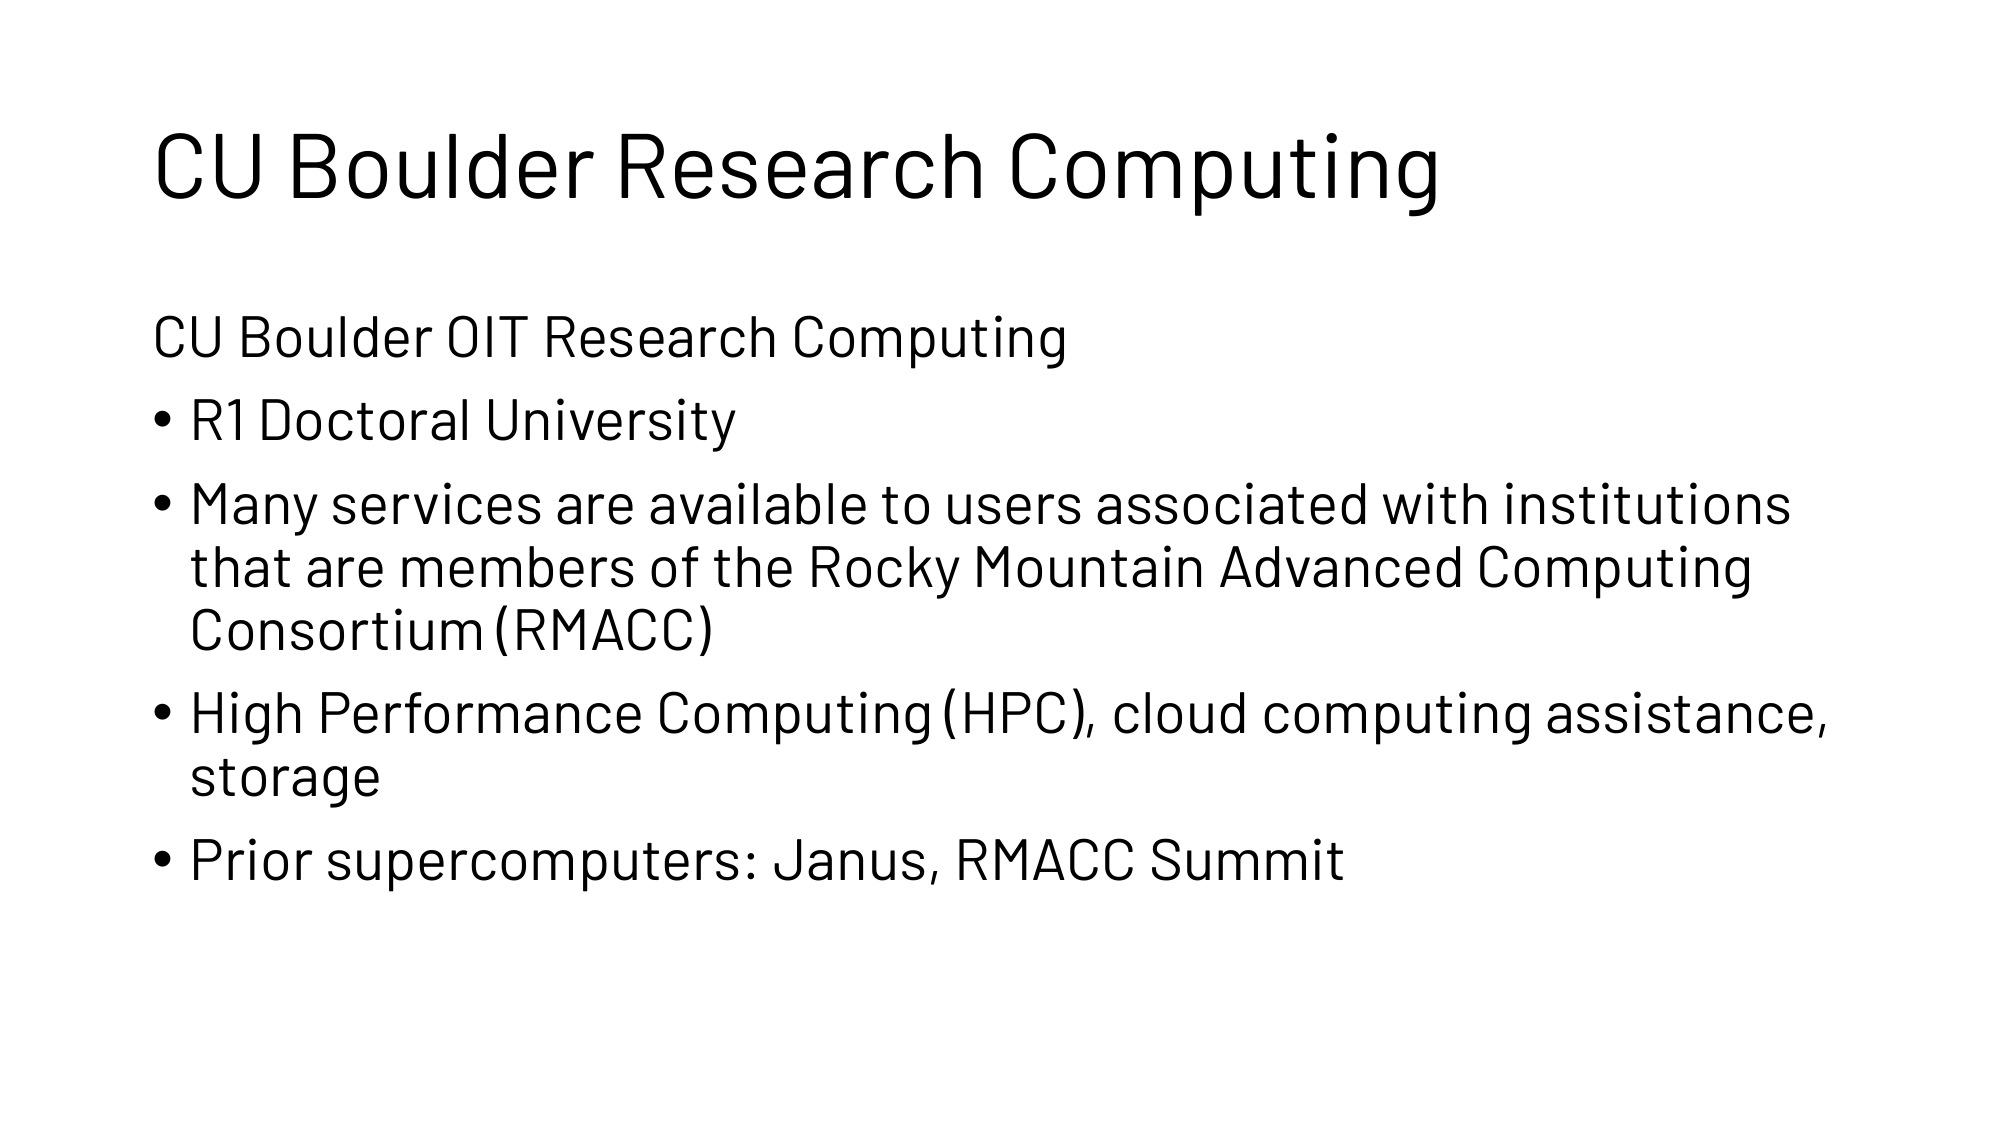

# CU Boulder Research Computing
CU Boulder OIT Research Computing
R1 Doctoral University
Many services are available to users associated with institutions that are members of the Rocky Mountain Advanced Computing Consortium (RMACC)
High Performance Computing (HPC), cloud computing assistance, storage
Prior supercomputers: Janus, RMACC Summit